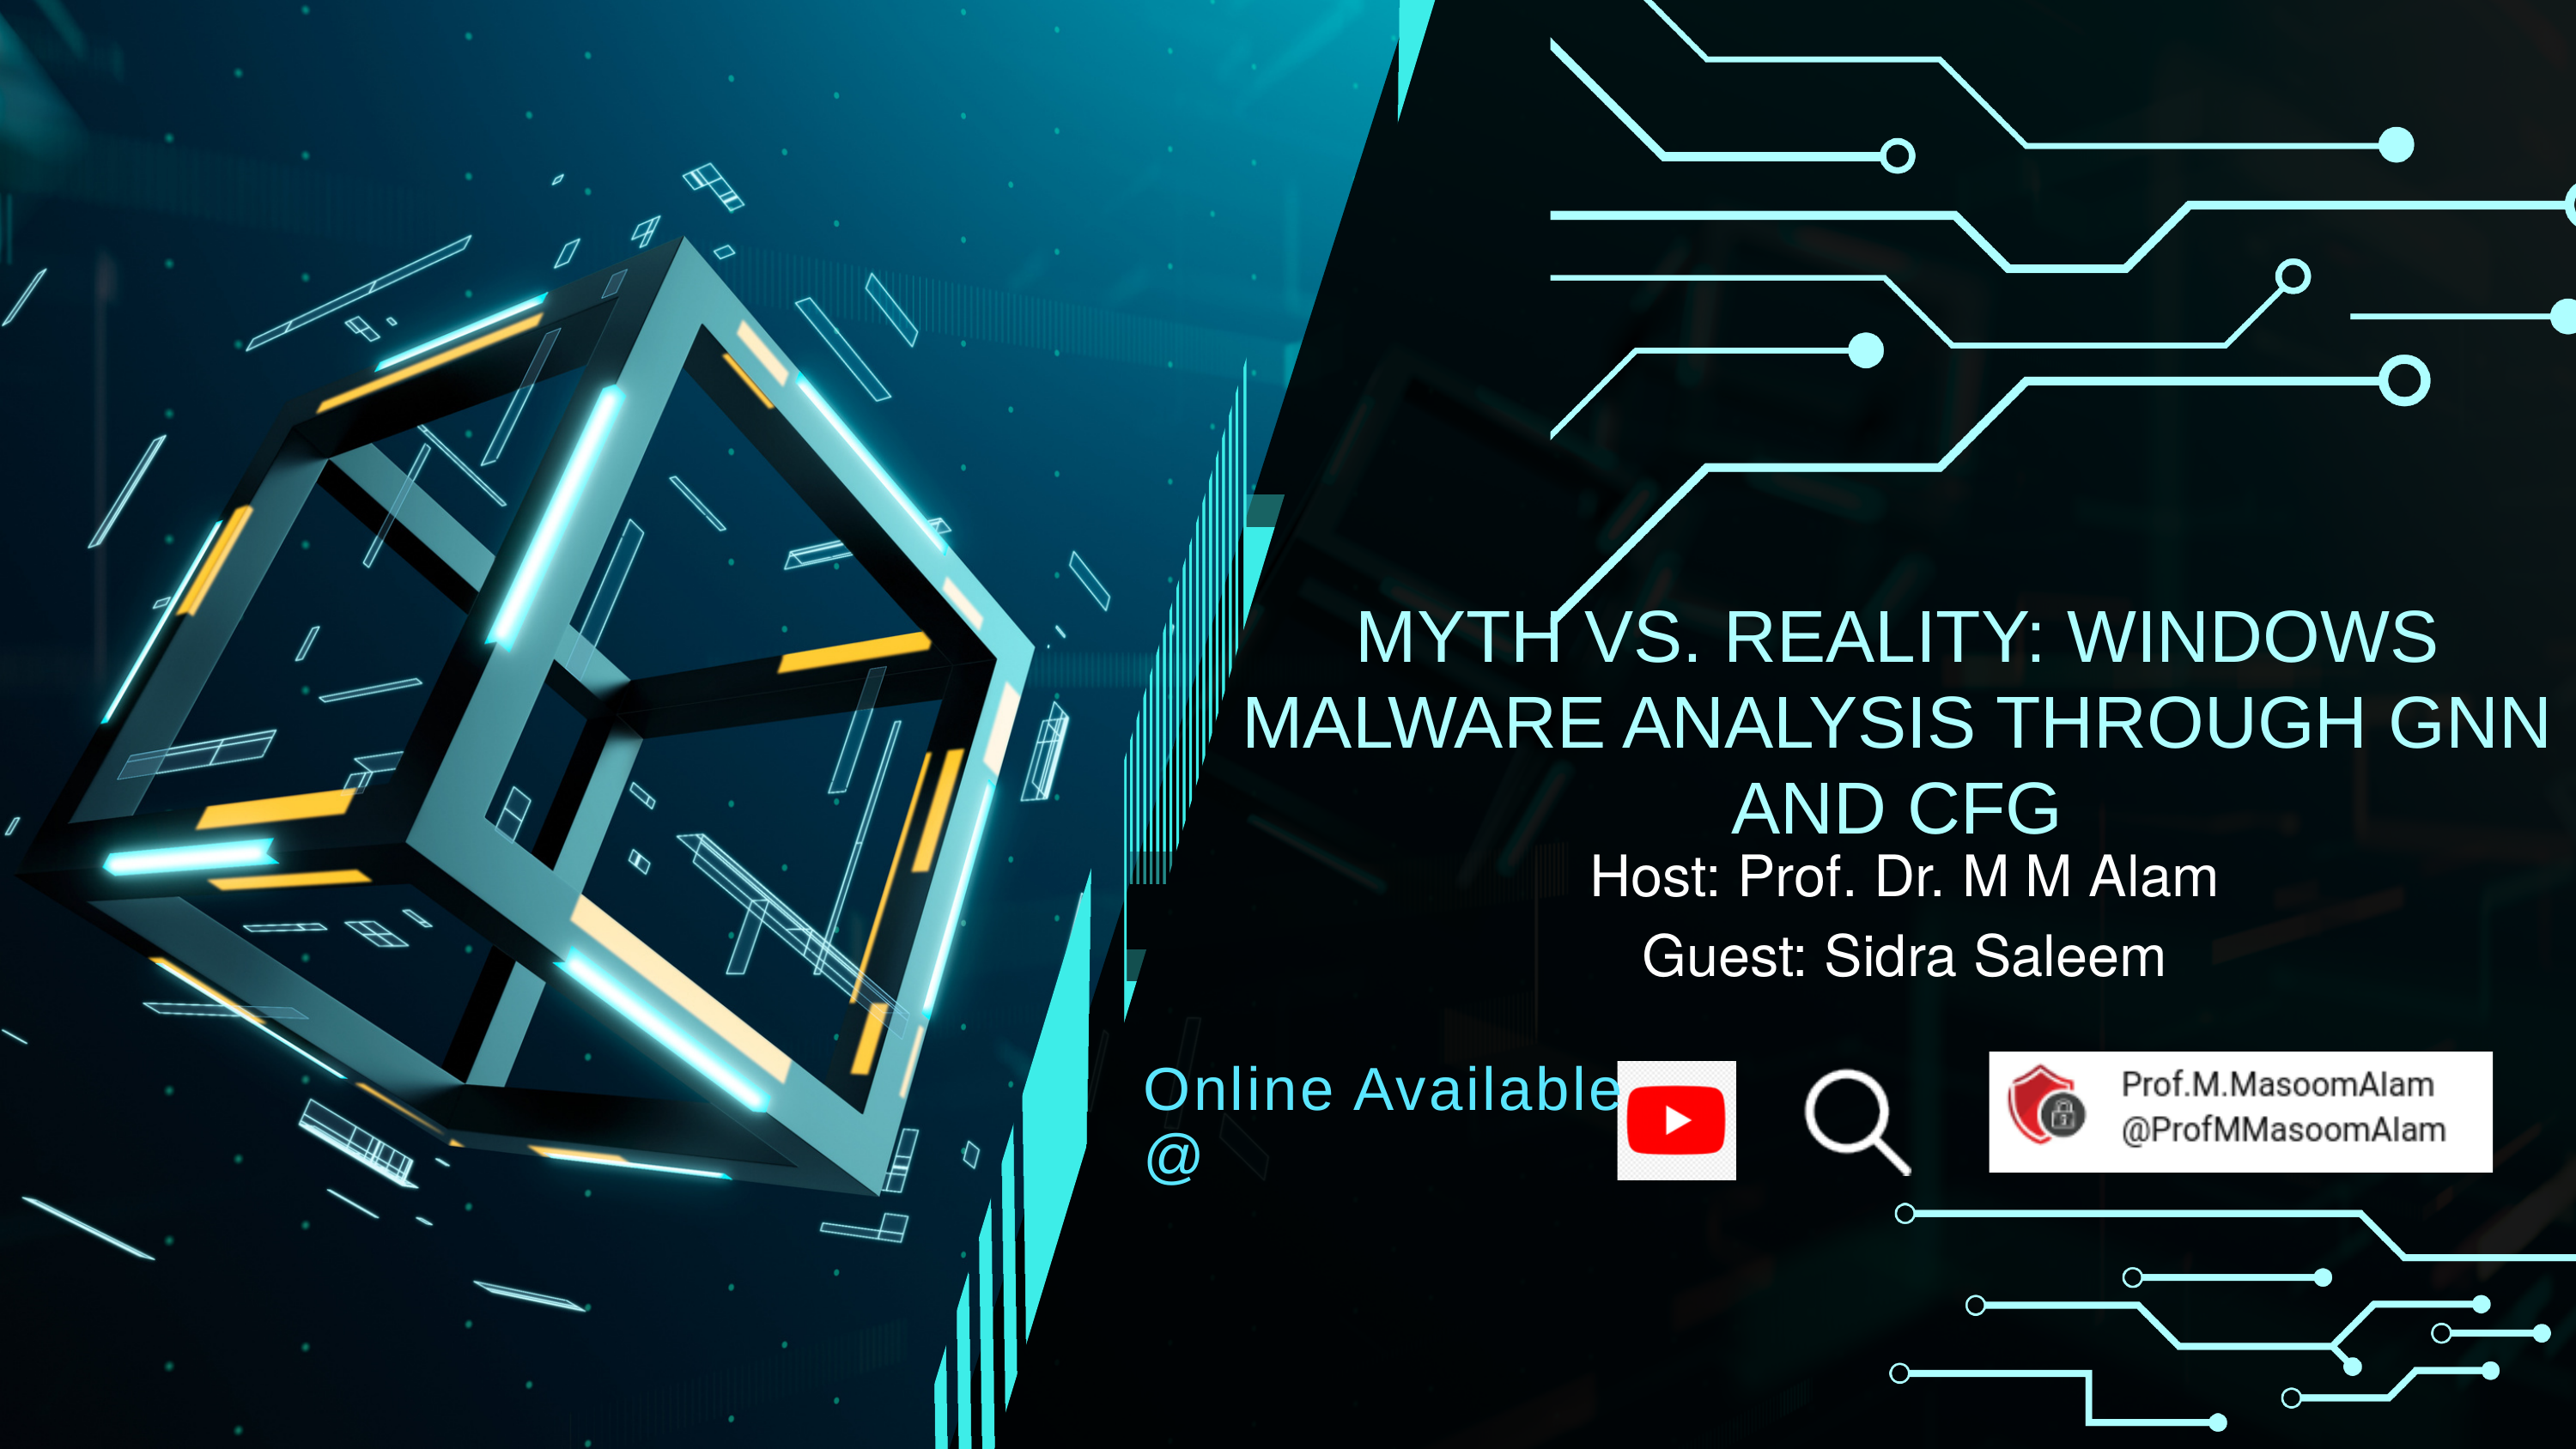

MYTH VS. REALITY: WINDOWS MALWARE ANALYSIS THROUGH GNN AND CFG

Host: Prof. Dr. M M Alam
Guest: Sidra Saleem

Online Available @